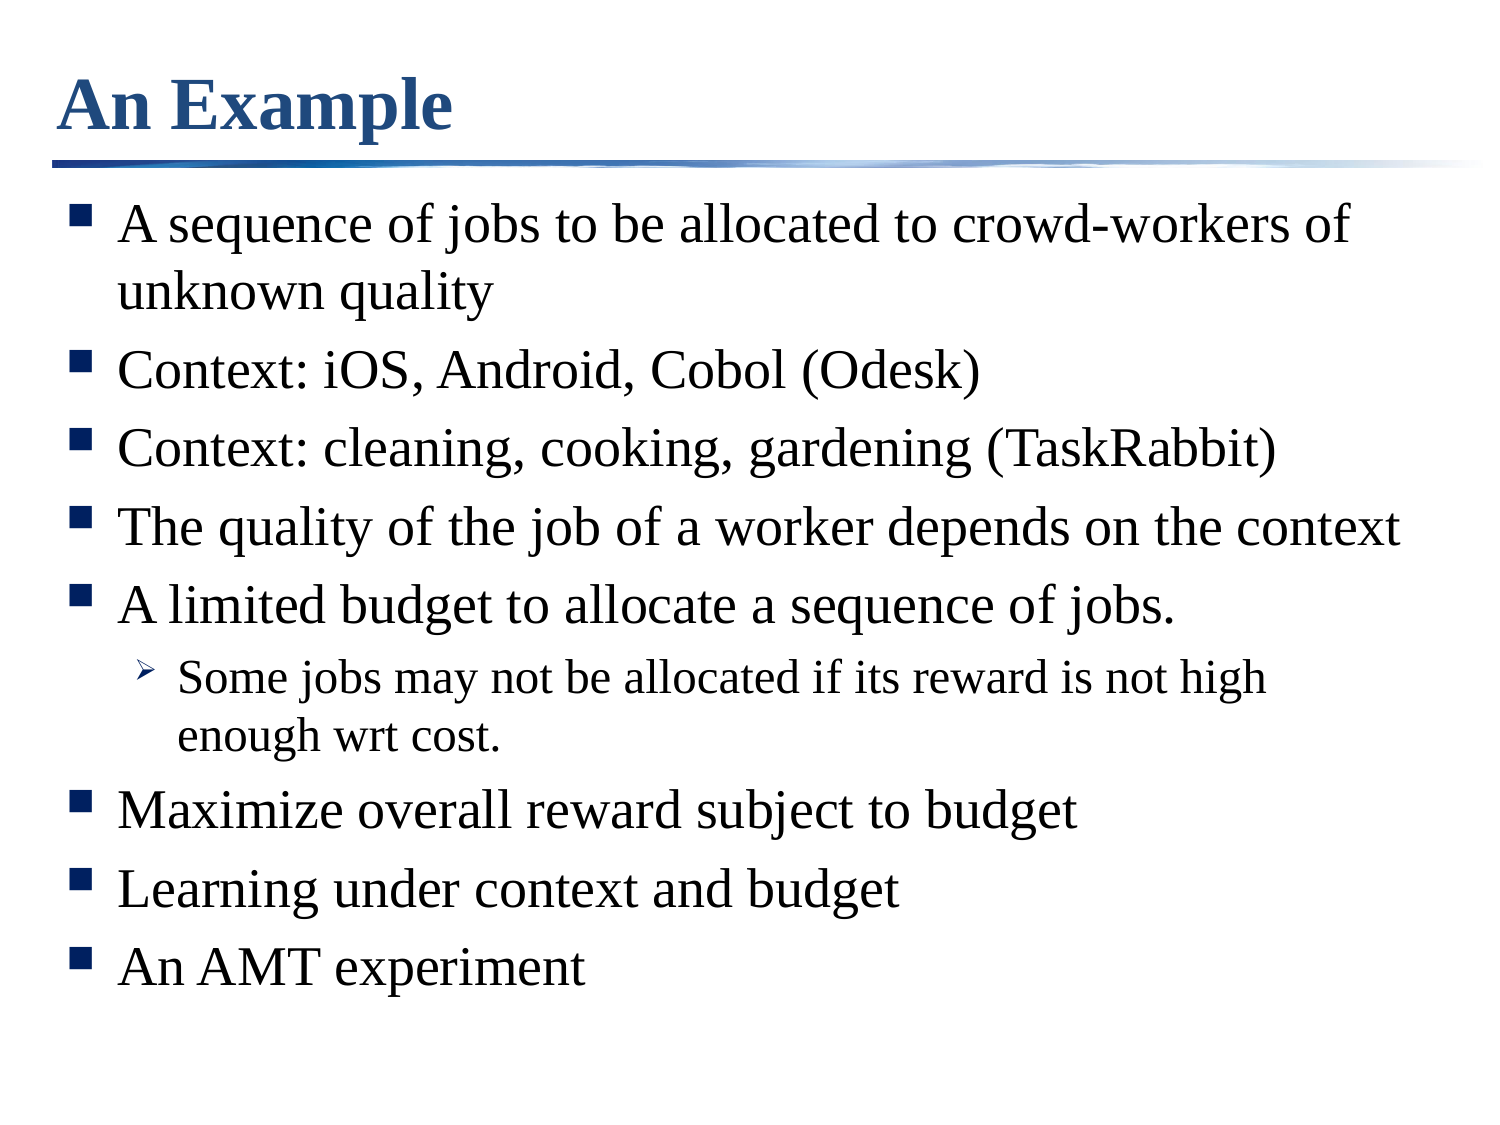

# An Example
A sequence of jobs to be allocated to crowd-workers of unknown quality
Context: iOS, Android, Cobol (Odesk)
Context: cleaning, cooking, gardening (TaskRabbit)
The quality of the job of a worker depends on the context
A limited budget to allocate a sequence of jobs.
Some jobs may not be allocated if its reward is not high enough wrt cost.
Maximize overall reward subject to budget
Learning under context and budget
An AMT experiment